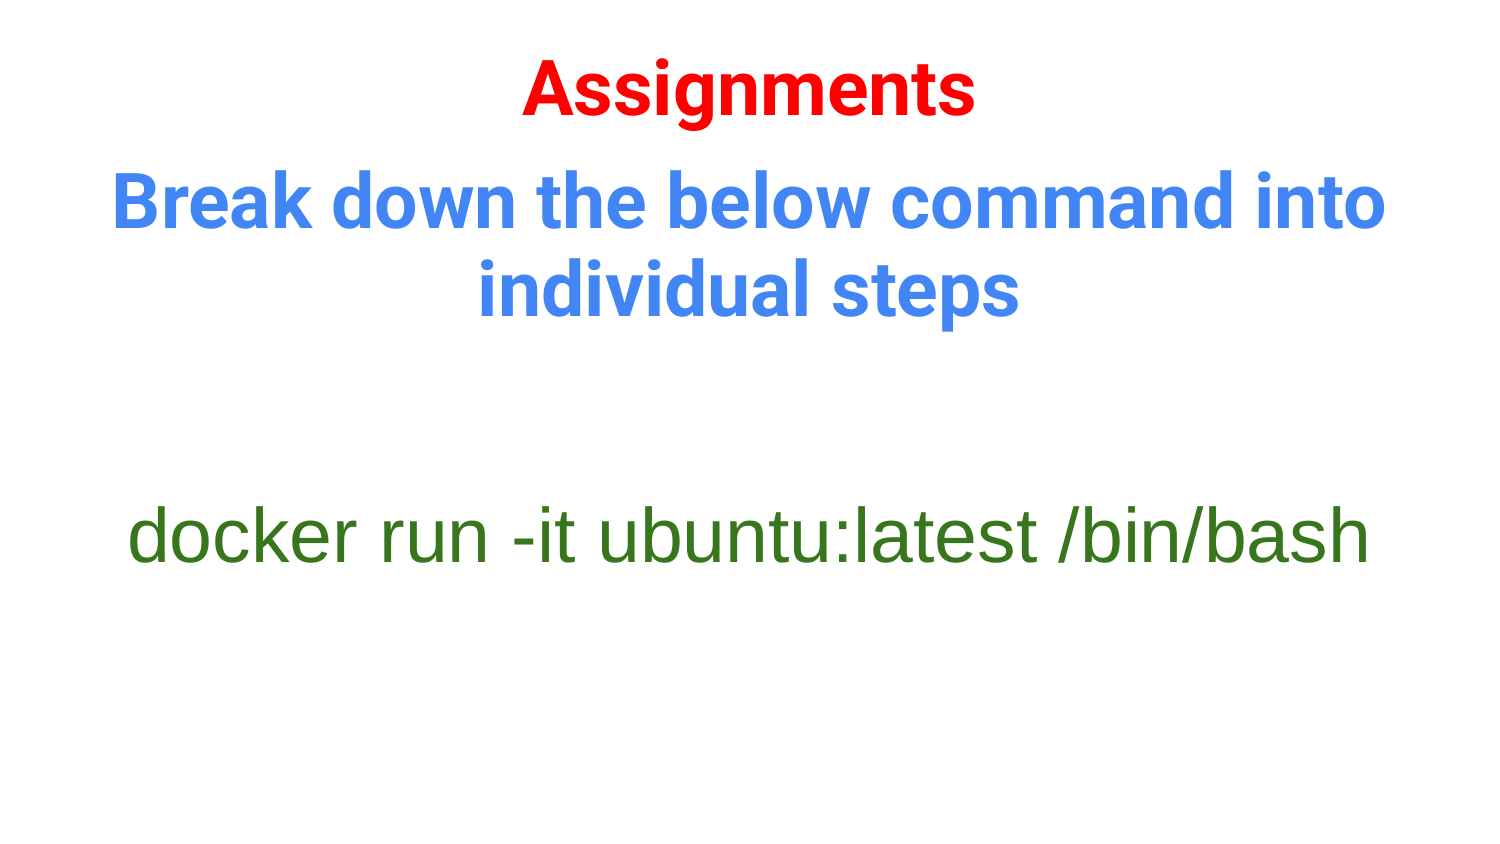

# Assignments
Break down the below command into individual steps
docker run -it ubuntu:latest /bin/bash